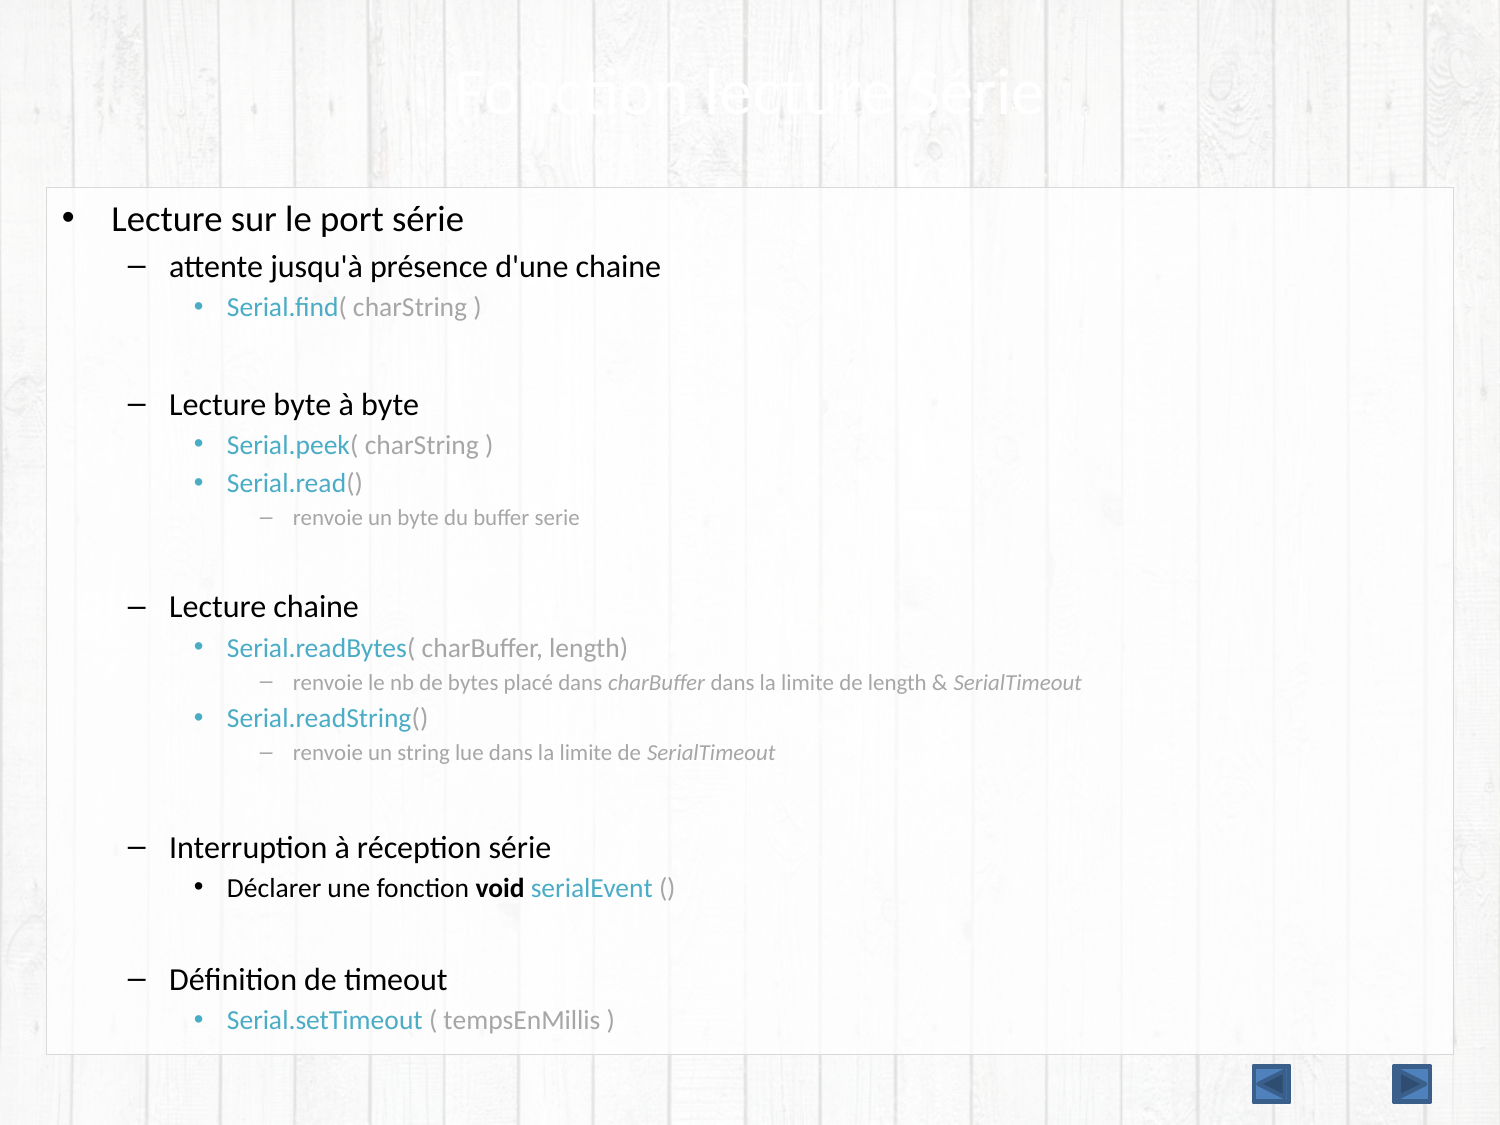

# Fonction lecture Série
Lecture sur le port série
attente jusqu'à présence d'une chaine
Serial.find( charString )

Lecture byte à byte
Serial.peek( charString )
Serial.read()
renvoie un byte du buffer serie

Lecture chaine
Serial.readBytes( charBuffer, length)
renvoie le nb de bytes placé dans charBuffer dans la limite de length & SerialTimeout
Serial.readString()
renvoie un string lue dans la limite de SerialTimeout

Interruption à réception série
Déclarer une fonction void serialEvent ()

Définition de timeout
Serial.setTimeout ( tempsEnMillis )